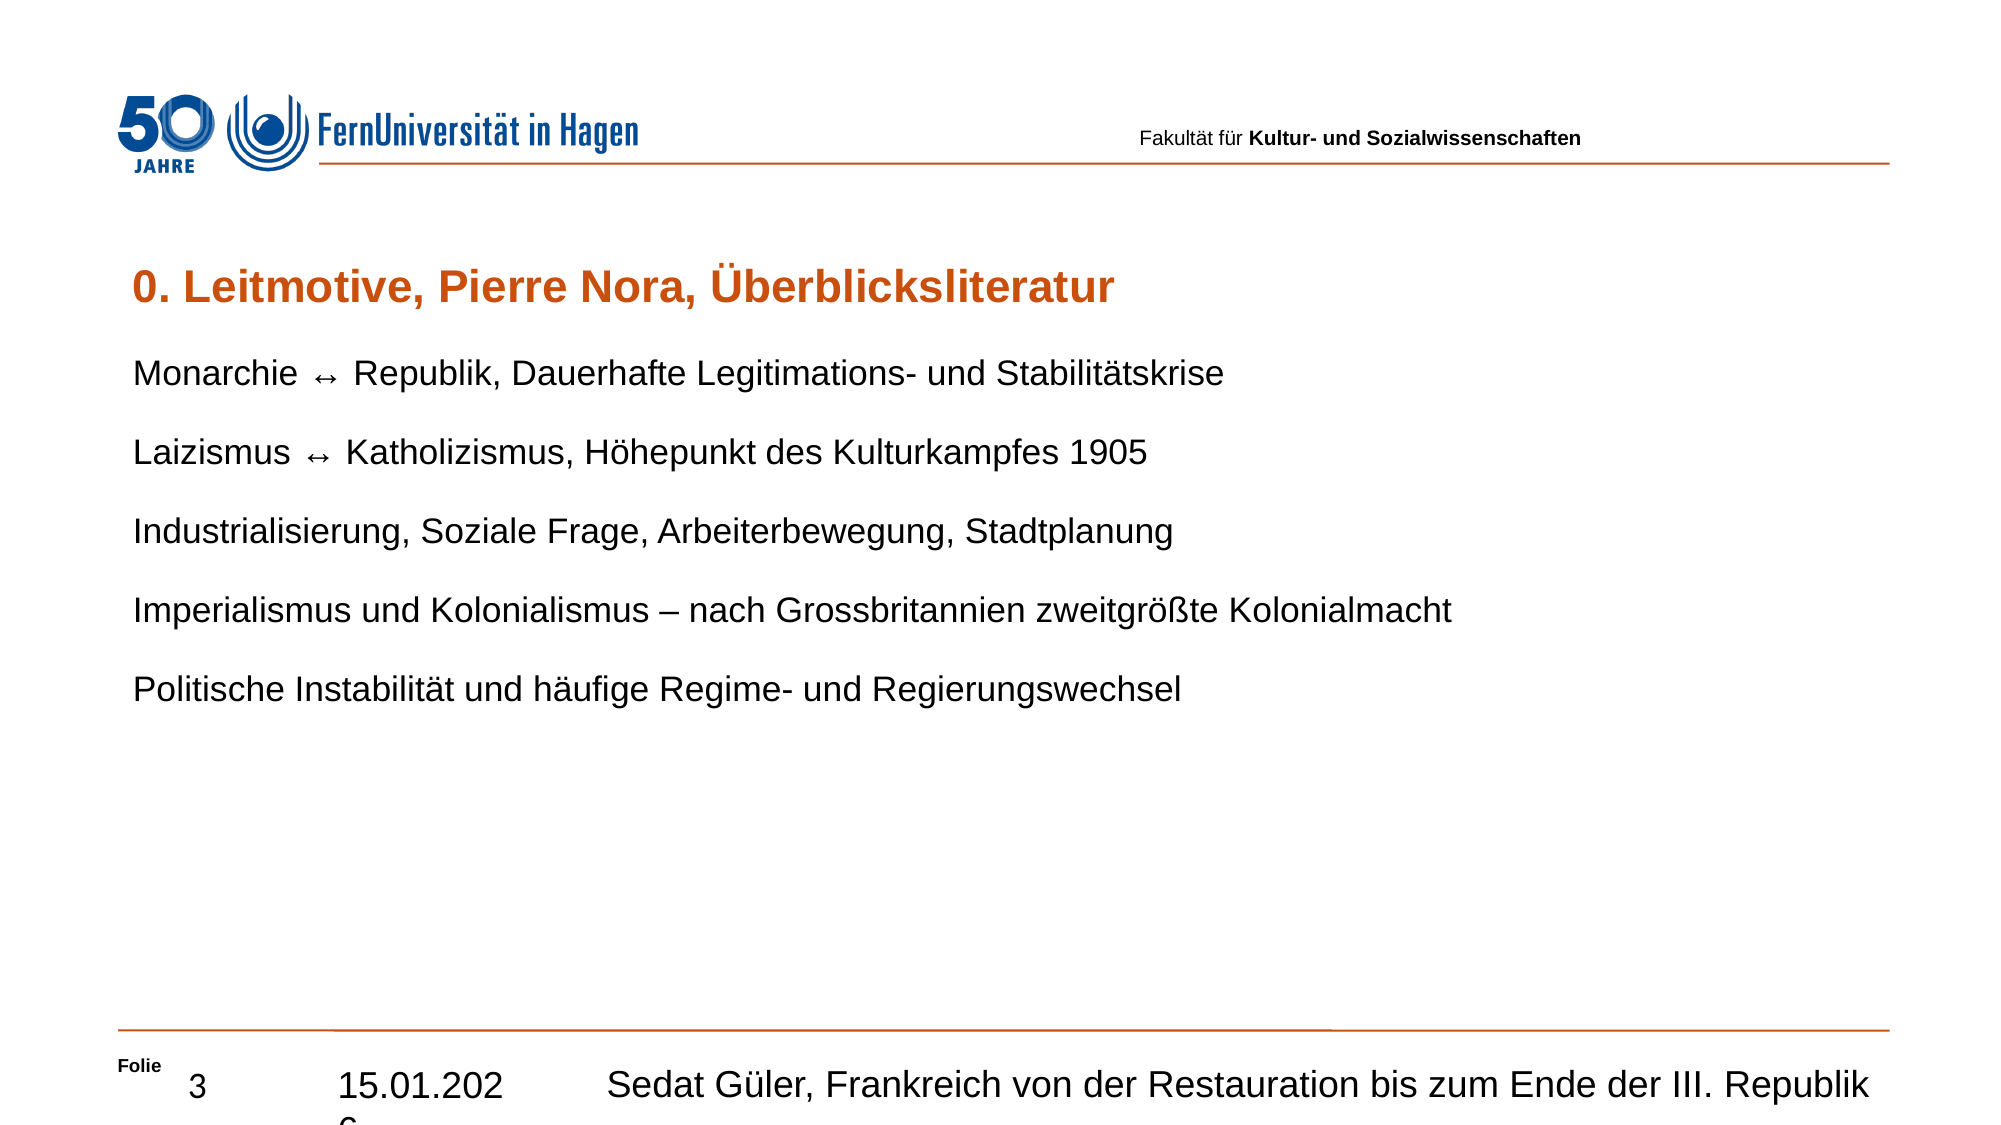

0. Leitmotive, Pierre Nora, Überblicksliteratur
Monarchie ↔ Republik, Dauerhafte Legitimations- und Stabilitätskrise
Laizismus ↔ Katholizismus, Höhepunkt des Kulturkampfes 1905
Industrialisierung, Soziale Frage, Arbeiterbewegung, Stadtplanung
Imperialismus und Kolonialismus – nach Grossbritannien zweitgrößte Kolonialmacht
Politische Instabilität und häufige Regime- und Regierungswechsel
Sedat Güler, Frankreich von der Restauration bis zum Ende der III. Republik
3
15.01.2026